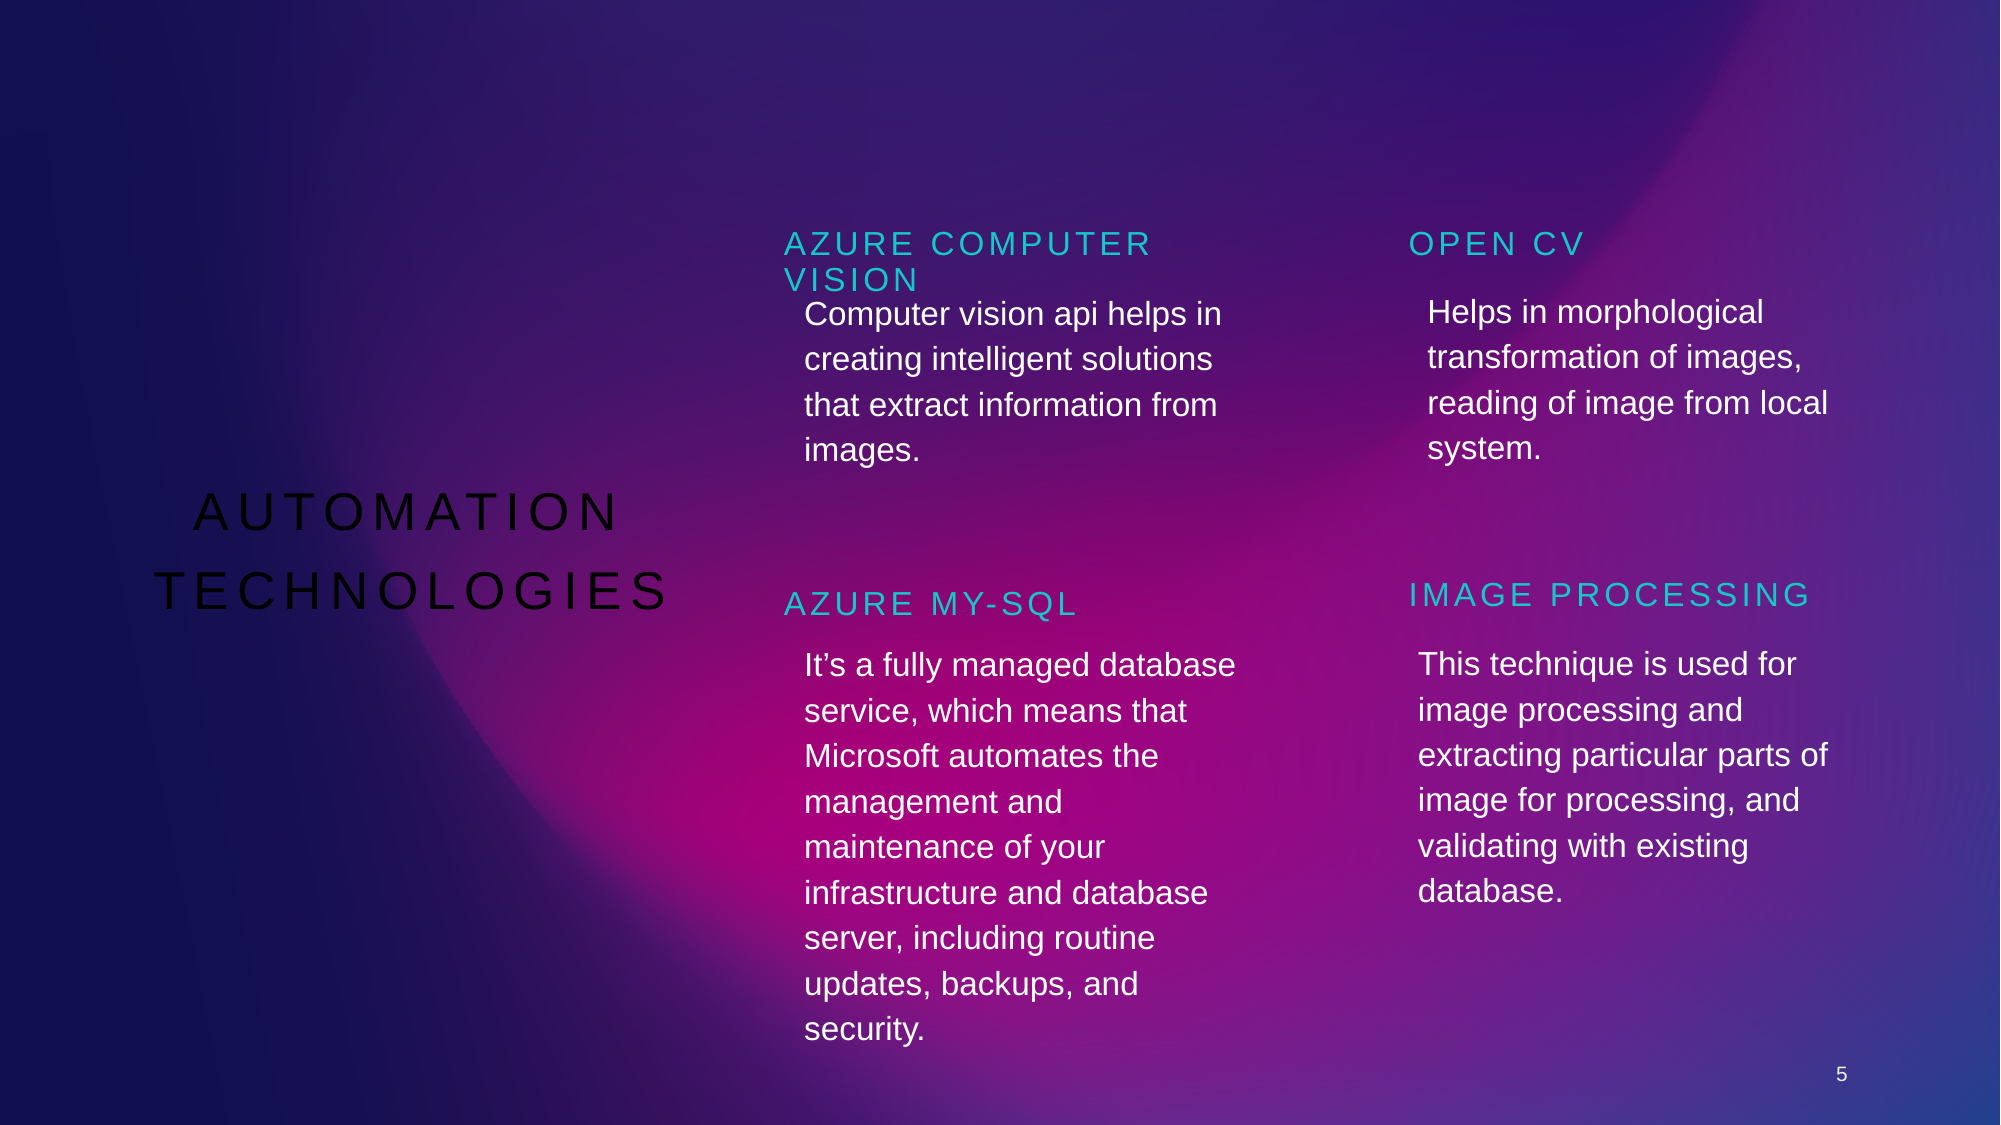

Azure computer vision
Open cv
Helps in morphological transformation of images, reading of image from local system.
Computer vision api helps in creating intelligent solutions that extract information from images.
# Automation technologies
Image processing
Azure my-sql
This technique is used for image processing and extracting particular parts of image for processing, and validating with existing database.
It’s a fully managed database service, which means that Microsoft automates the management and maintenance of your infrastructure and database server, including routine updates, backups, and security.
5